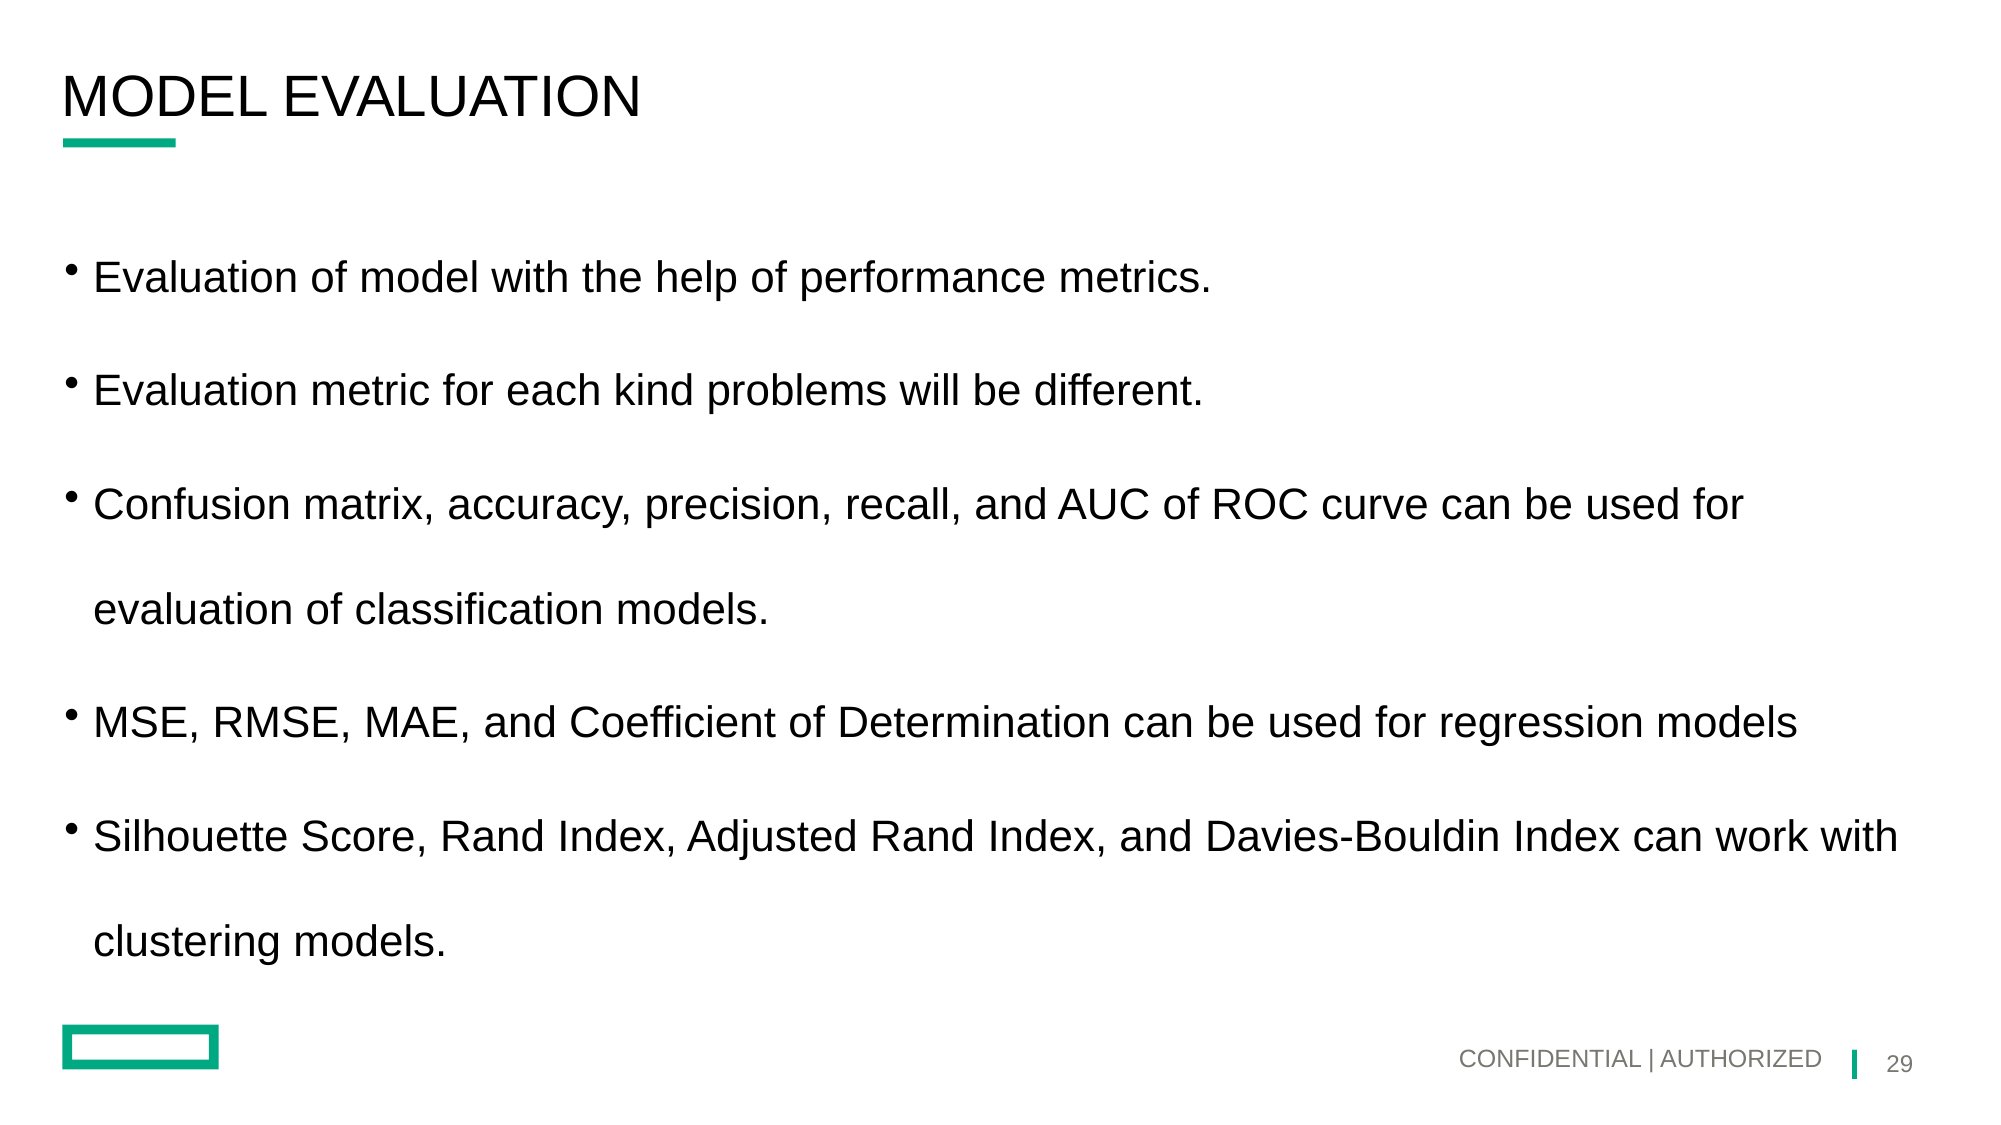

# Model Evaluation
Evaluation of model with the help of performance metrics.
Evaluation metric for each kind problems will be different.
Confusion matrix, accuracy, precision, recall, and AUC of ROC curve can be used for evaluation of classification models.
MSE, RMSE, MAE, and Coefficient of Determination can be used for regression models
Silhouette Score, Rand Index, Adjusted Rand Index, and Davies-Bouldin Index can work with clustering models.
CONFIDENTIAL | AUTHORIZED
29